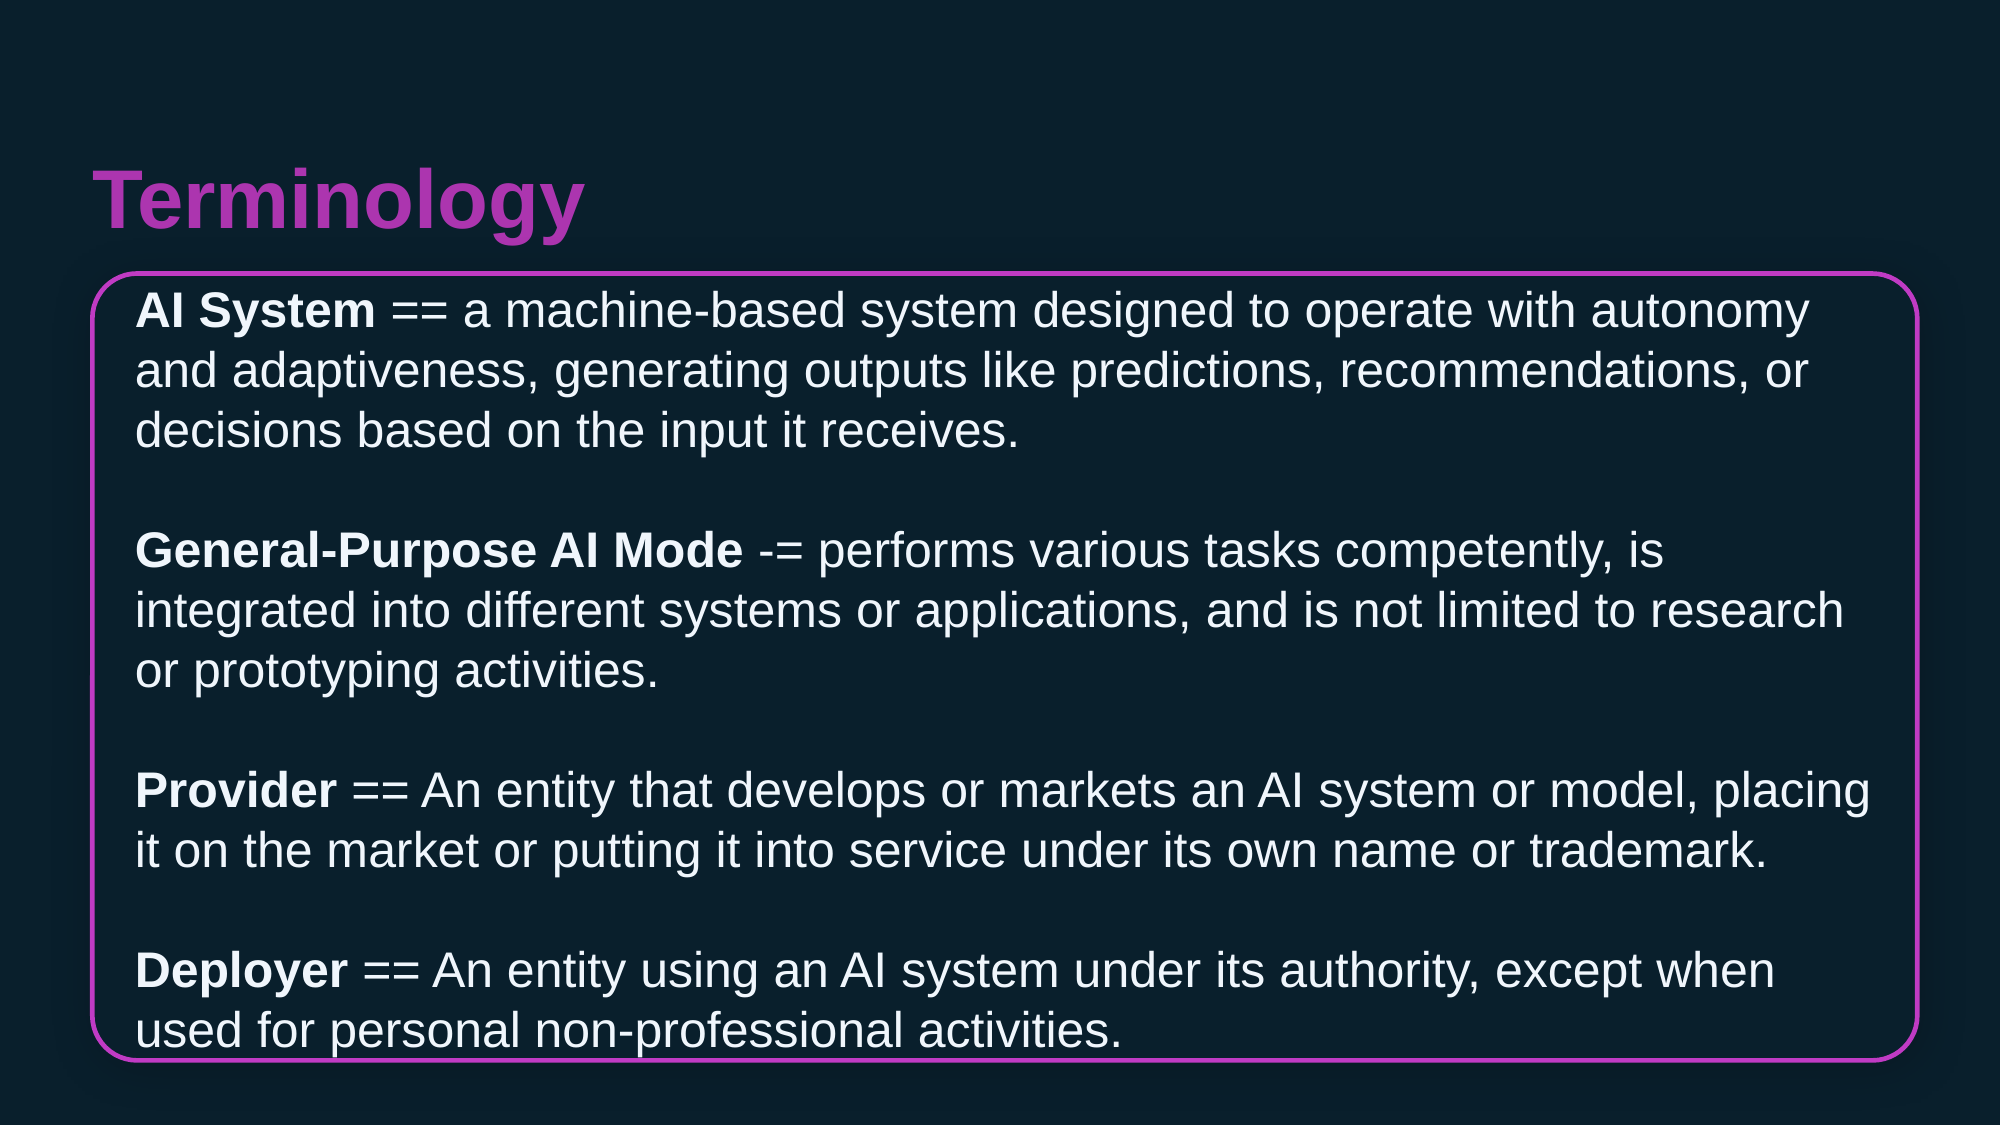

Terminology
AI System == a machine-based system designed to operate with autonomy and adaptiveness, generating outputs like predictions, recommendations, or decisions based on the input it receives.

General-Purpose AI Mode -= performs various tasks competently, is integrated into different systems or applications, and is not limited to research or prototyping activities.

Provider == An entity that develops or markets an AI system or model, placing it on the market or putting it into service under its own name or trademark.

Deployer == An entity using an AI system under its authority, except when used for personal non-professional activities.